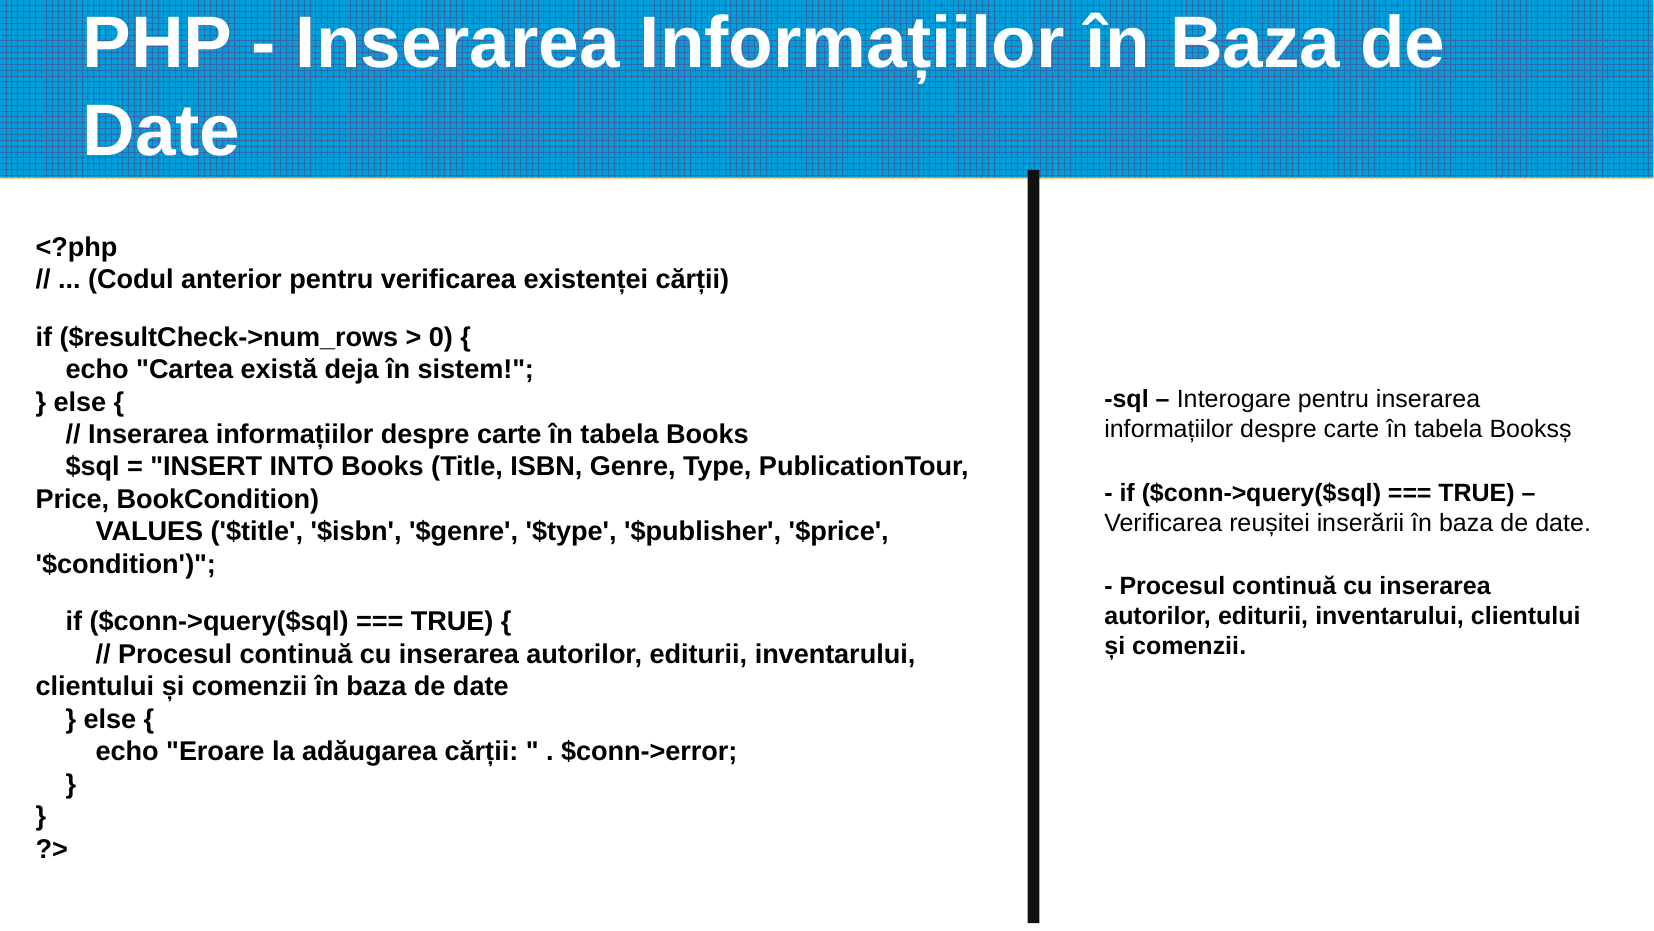

# PHP - Inserarea Informațiilor în Baza de Date

<?php
// ... (Codul anterior pentru verificarea existenței cărții)

if ($resultCheck->num_rows > 0) {
    echo "Cartea există deja în sistem!";
} else {
    // Inserarea informațiilor despre carte în tabela Books
    $sql = "INSERT INTO Books (Title, ISBN, Genre, Type, PublicationTour, Price, BookCondition)
        VALUES ('$title', '$isbn', '$genre', '$type', '$publisher', '$price', '$condition')";

    if ($conn->query($sql) === TRUE) {
        // Procesul continuă cu inserarea autorilor, editurii, inventarului, clientului și comenzii în baza de date
    } else {
        echo "Eroare la adăugarea cărții: " . $conn->error;
    }
}
?>

-sql – Interogare pentru inserarea informațiilor despre carte în tabela Booksș
- if ($conn->query($sql) === TRUE) – Verificarea reușitei inserării în baza de date.
- Procesul continuă cu inserarea autorilor, editurii, inventarului, clientului și comenzii.